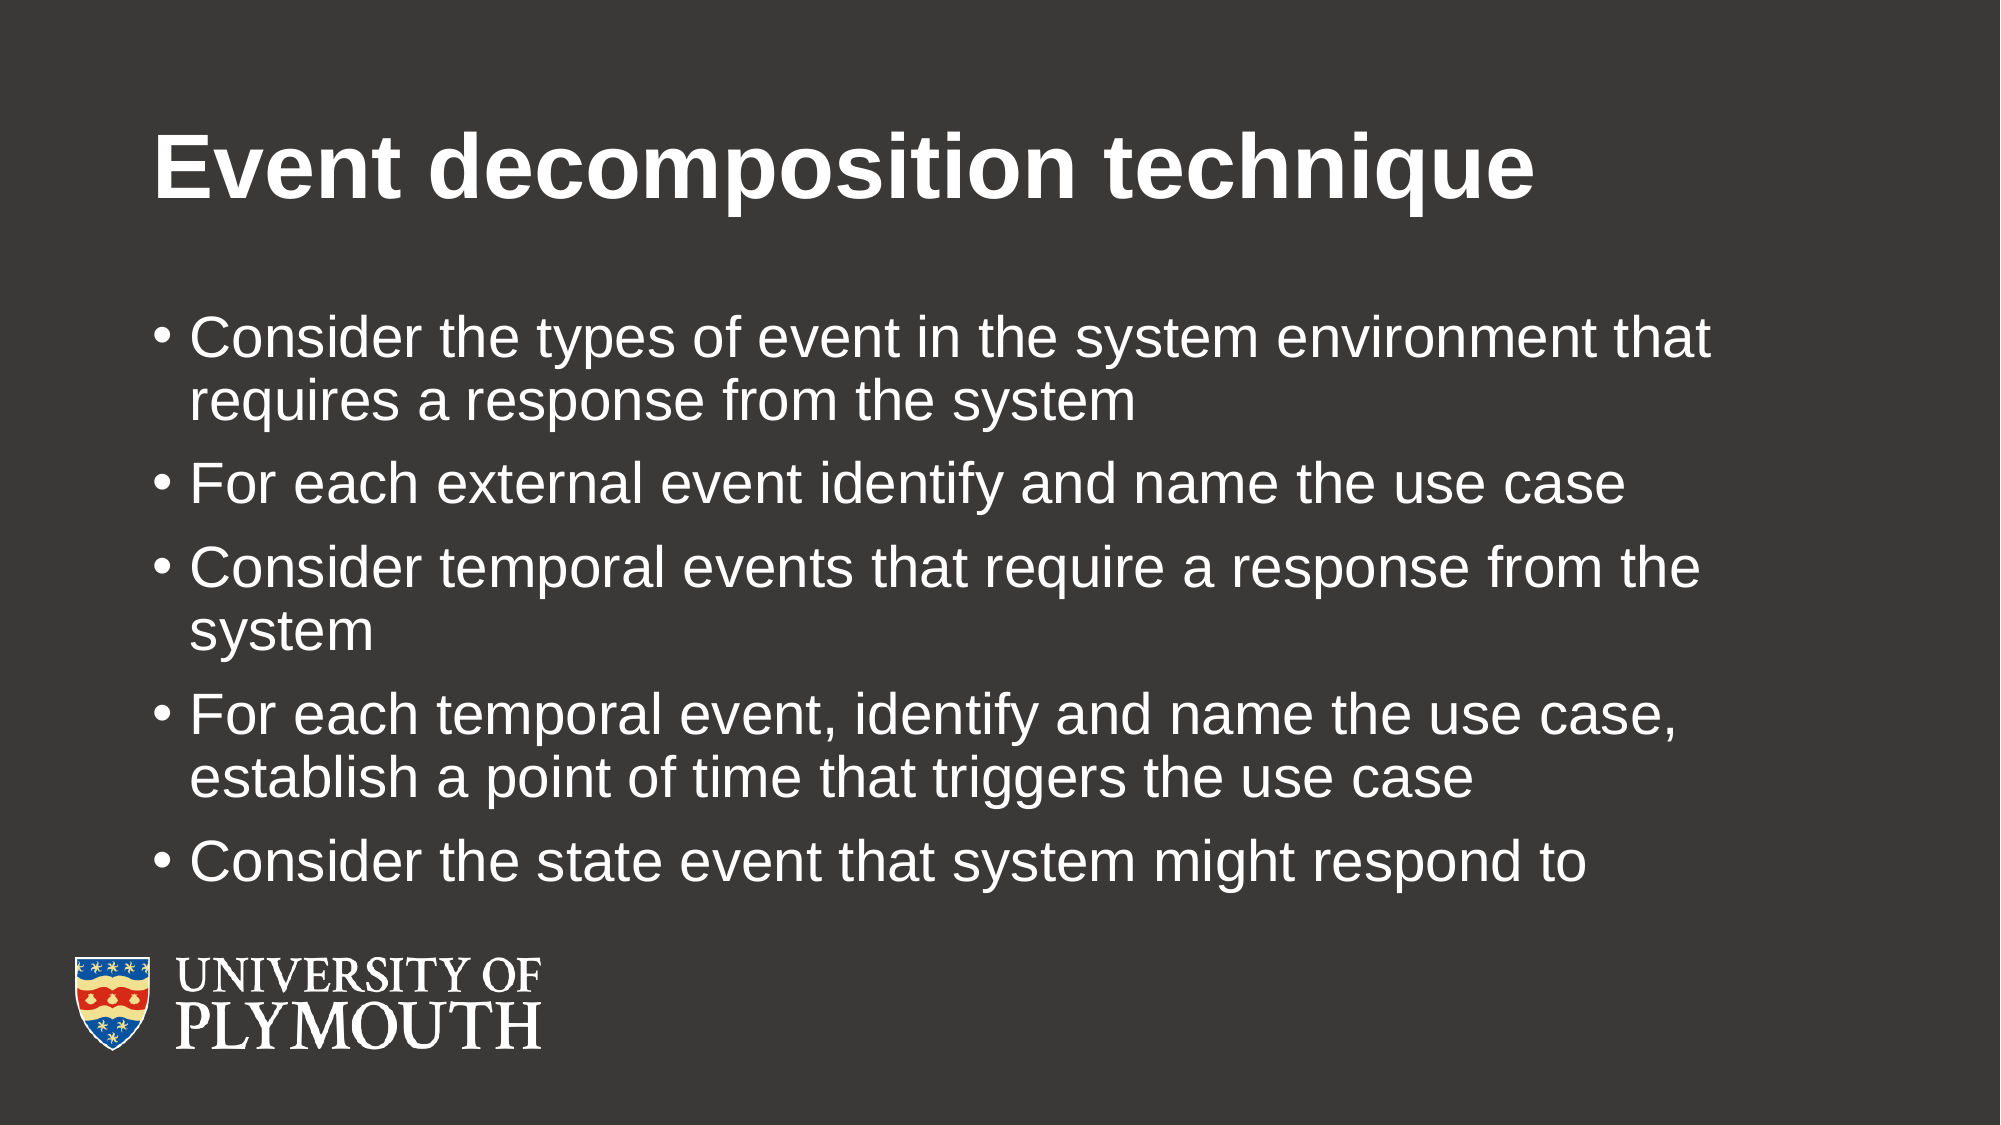

# Event decomposition technique
Consider the types of event in the system environment that requires a response from the system
For each external event identify and name the use case
Consider temporal events that require a response from the system
For each temporal event, identify and name the use case, establish a point of time that triggers the use case
Consider the state event that system might respond to